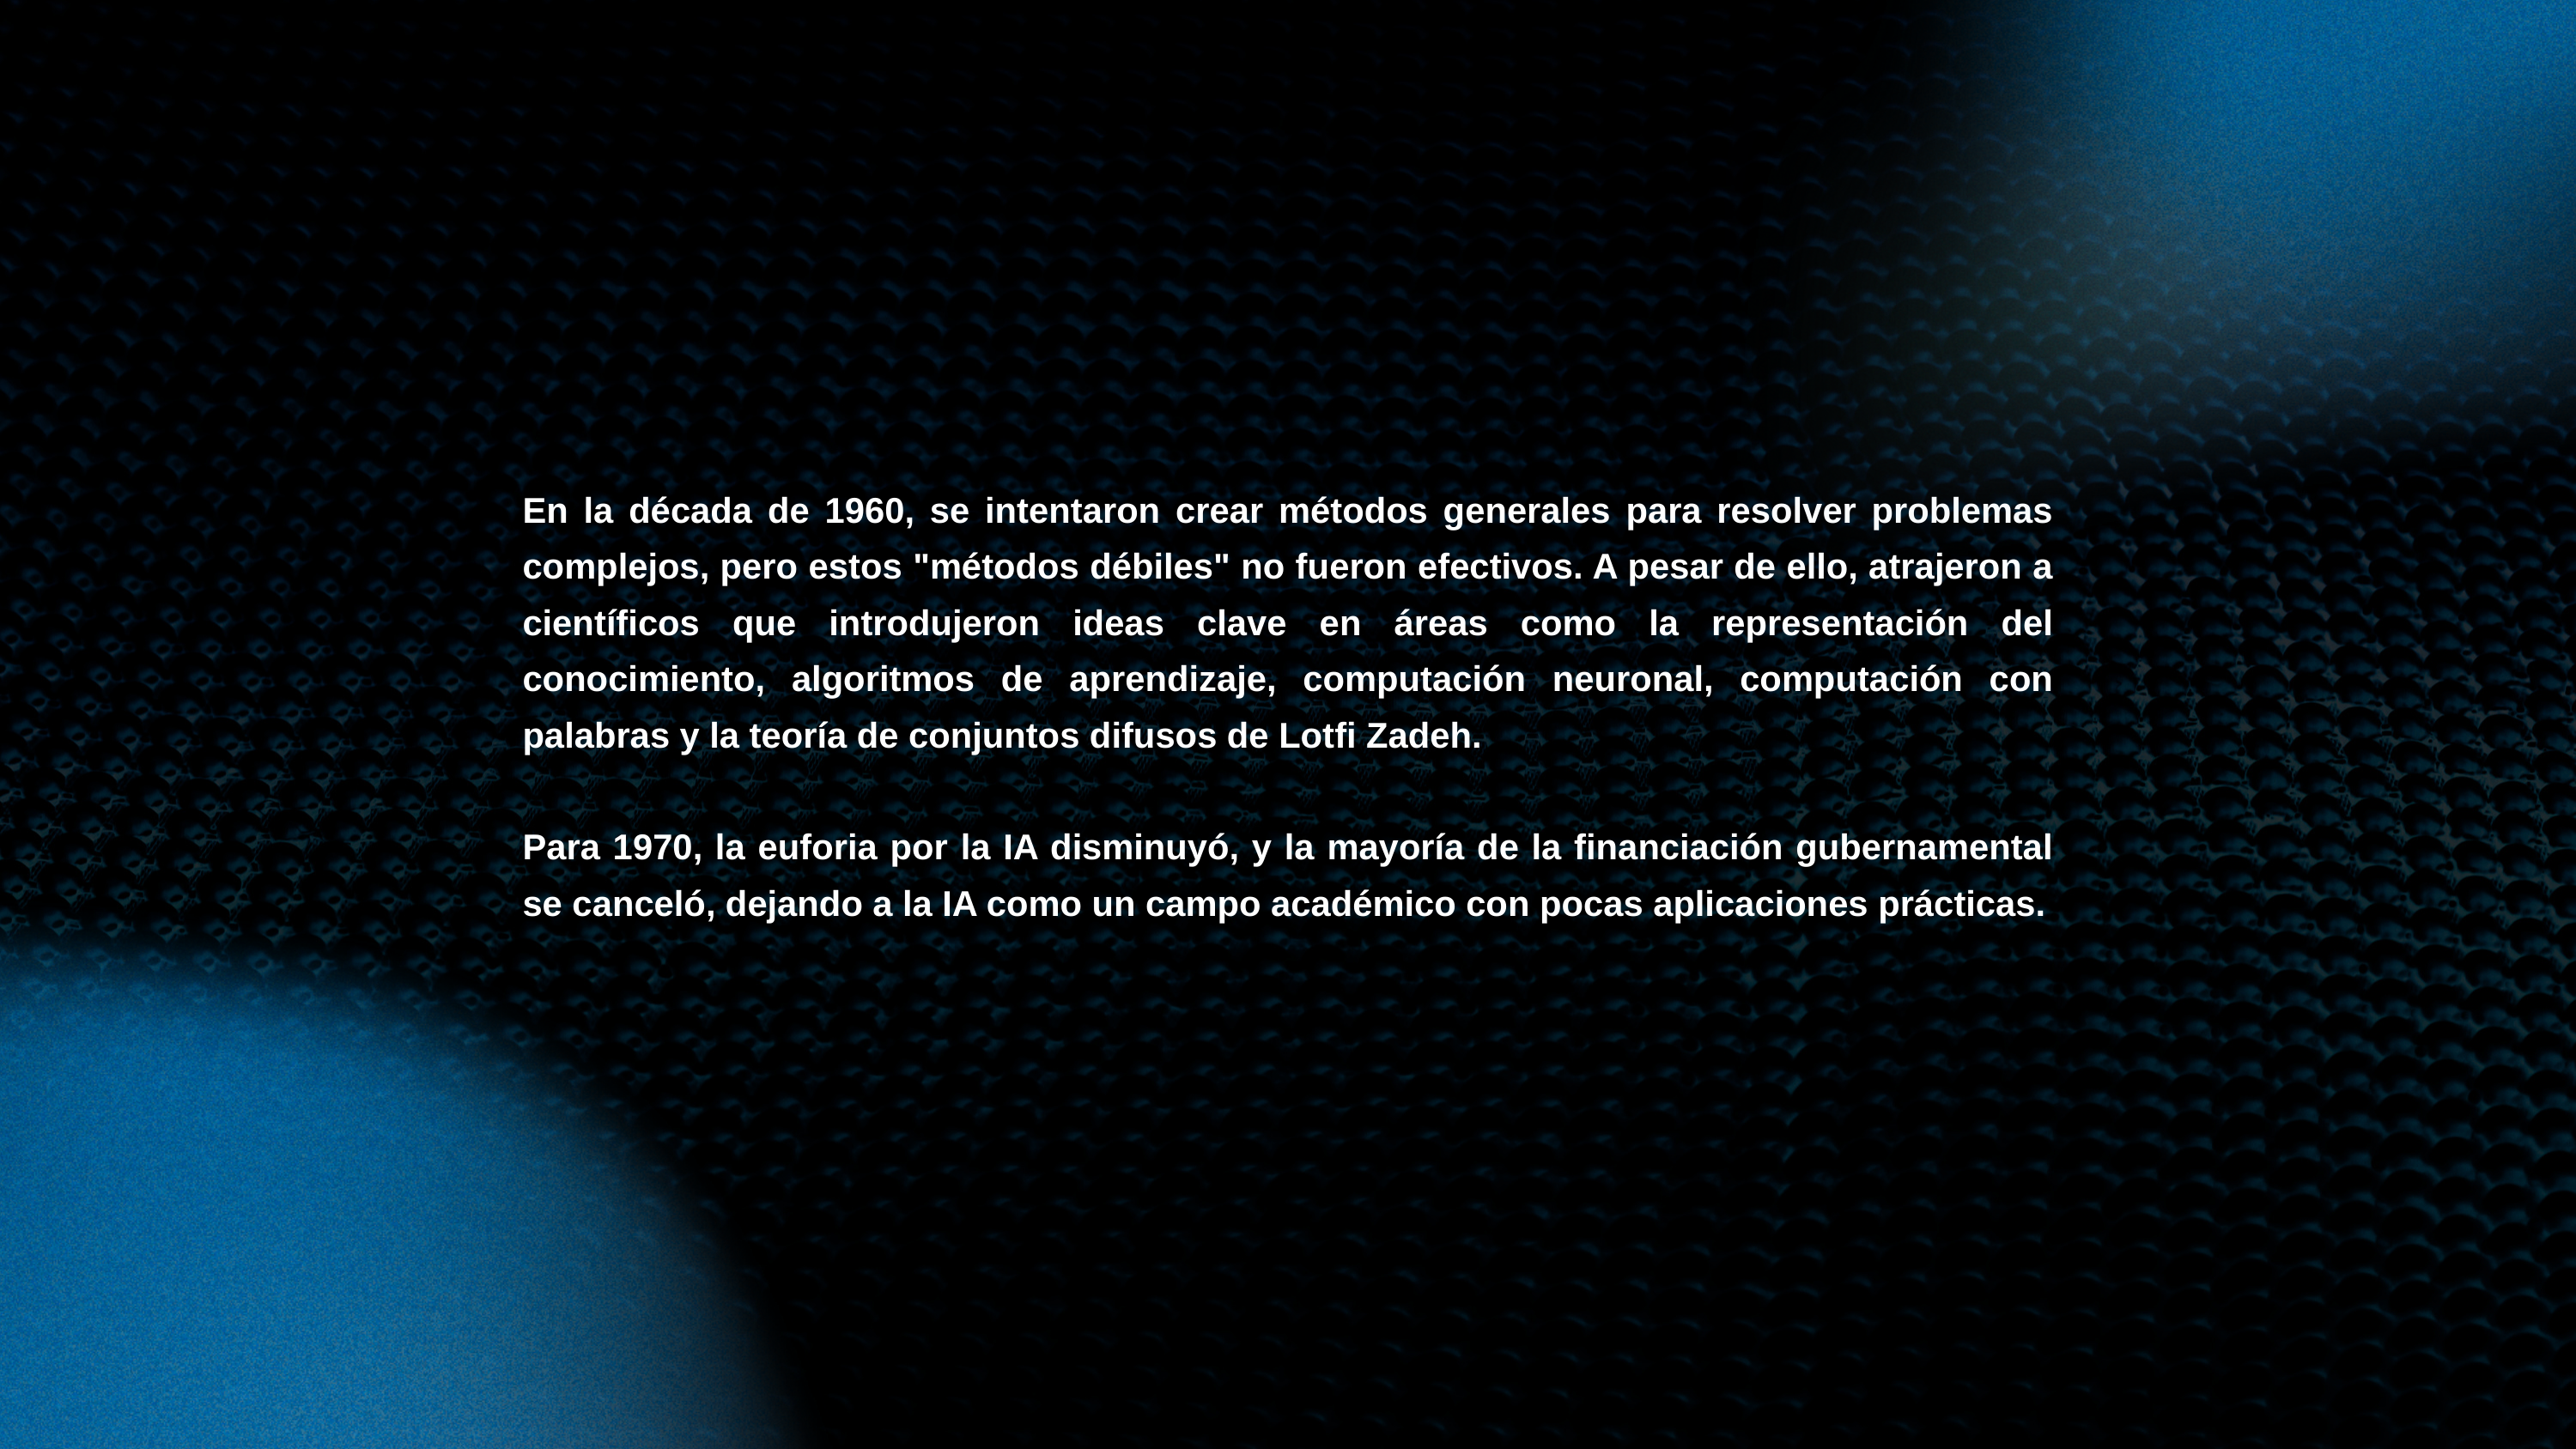

En la década de 1960, se intentaron crear métodos generales para resolver problemas complejos, pero estos "métodos débiles" no fueron efectivos. A pesar de ello, atrajeron a científicos que introdujeron ideas clave en áreas como la representación del conocimiento, algoritmos de aprendizaje, computación neuronal, computación con palabras y la teoría de conjuntos difusos de Lotfi Zadeh.

Para 1970, la euforia por la IA disminuyó, y la mayoría de la financiación gubernamental se canceló, dejando a la IA como un campo académico con pocas aplicaciones prácticas.